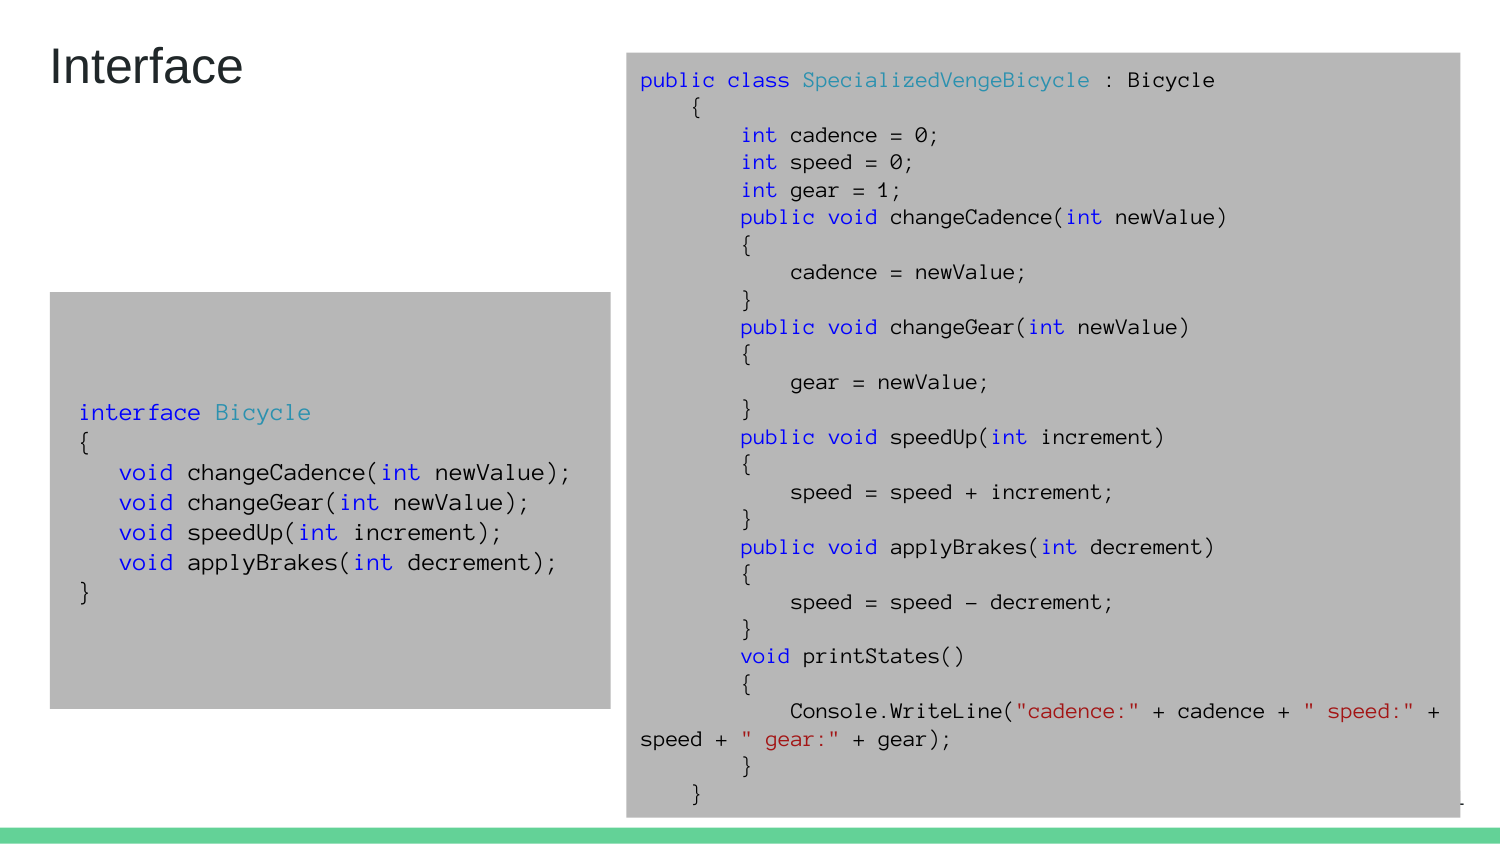

# Interface
public class SpecializedVengeBicycle : Bicycle
    {
        int cadence = 0;
        int speed = 0;
        int gear = 1;
        public void changeCadence(int newValue)
        {
            cadence = newValue;
        }
        public void changeGear(int newValue)
        {
            gear = newValue;
        }
        public void speedUp(int increment)
        {
            speed = speed + increment;
        }
        public void applyBrakes(int decrement)
        {
            speed = speed - decrement;
        }
        void printStates()
        {
            Console.WriteLine("cadence:" + cadence + " speed:" + speed + " gear:" + gear);
        }
    }
 interface Bicycle
 {
    void changeCadence(int newValue);
    void changeGear(int newValue);
    void speedUp(int increment);
    void applyBrakes(int decrement);
 }
11